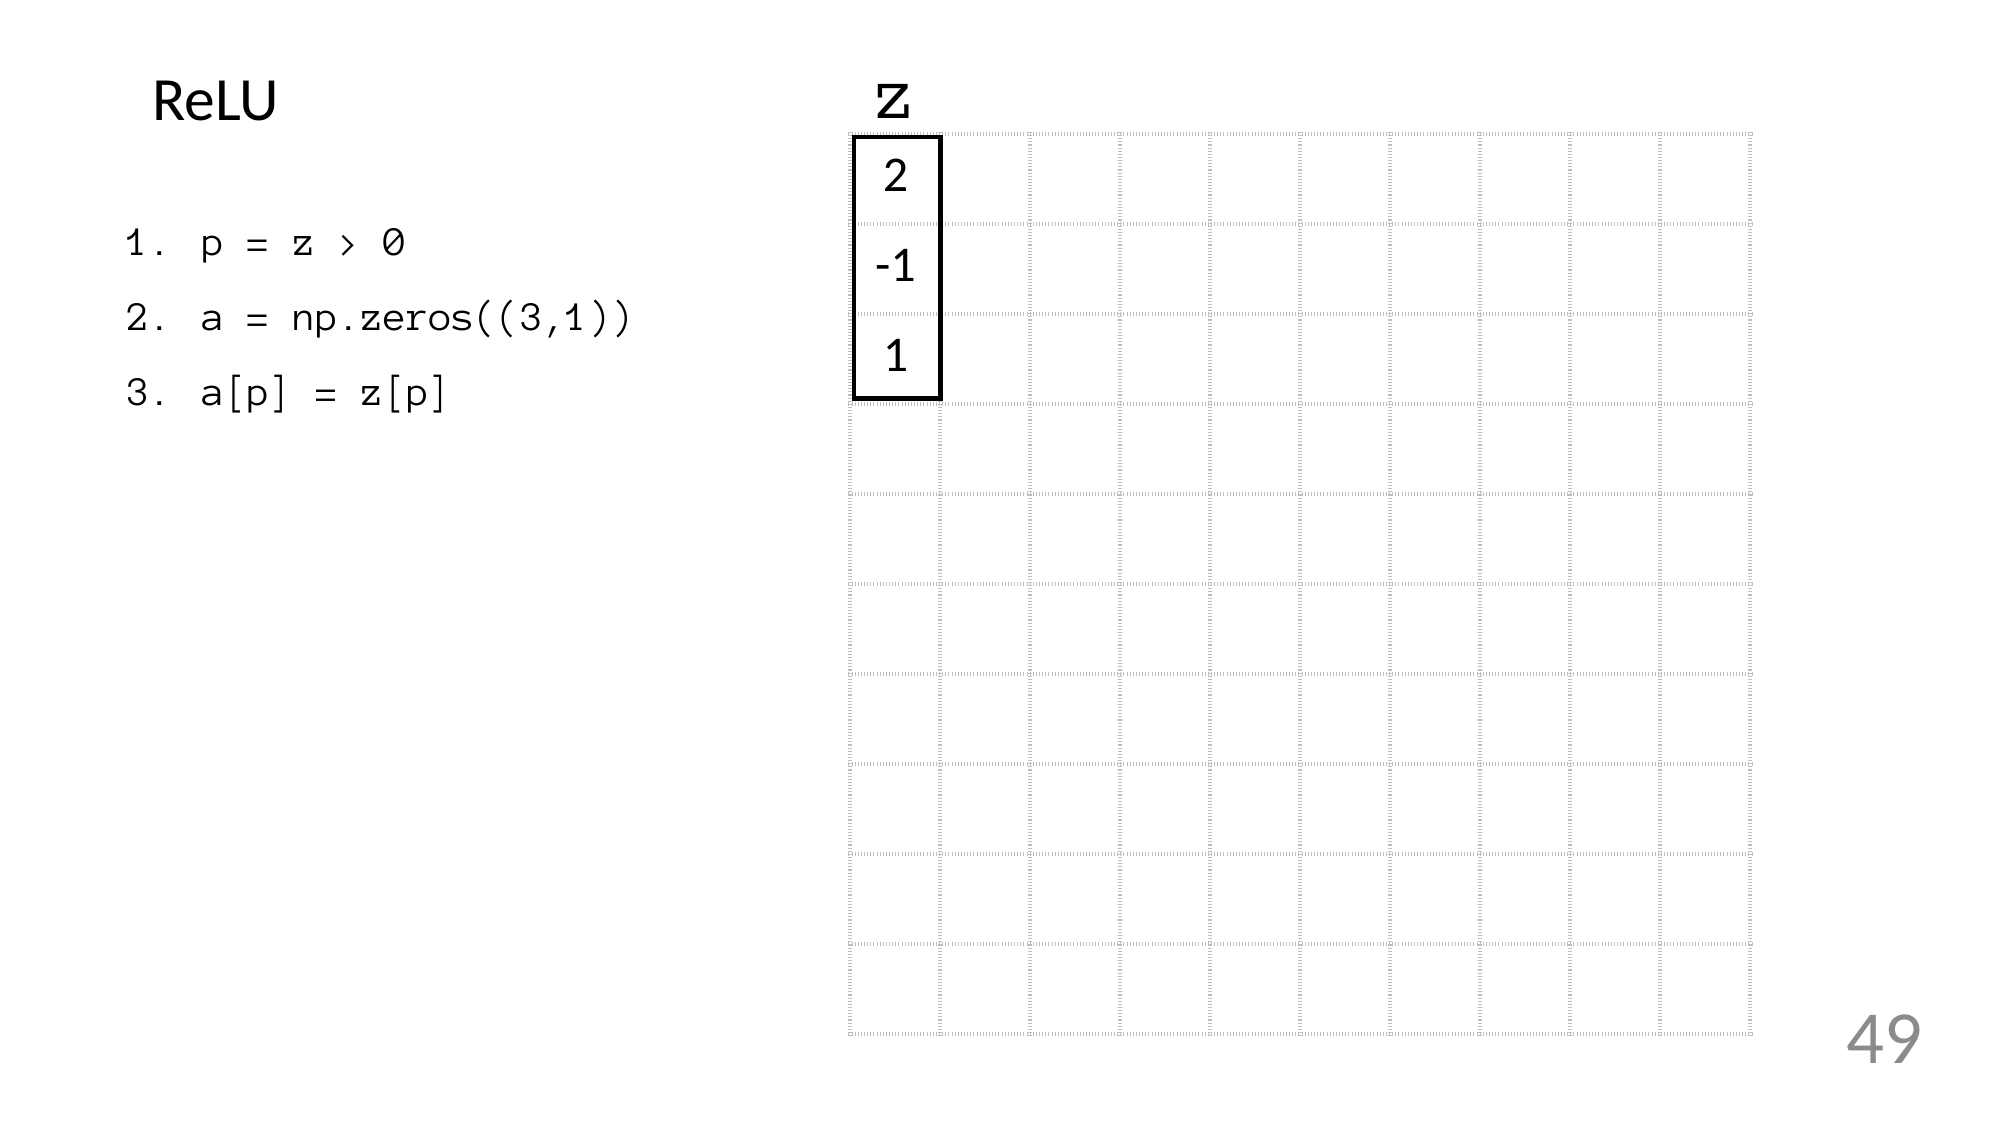

z
# ReLU
| 2 |  |  |  |  |  |  |  |  |  |
| --- | --- | --- | --- | --- | --- | --- | --- | --- | --- |
| -1 |  |  |  |  |  |  |  |  |  |
| 1 |  |  |  |  |  |  |  |  |  |
|  |  |  |  |  |  |  |  |  |  |
|  |  |  |  |  |  |  |  |  |  |
|  |  |  |  |  |  |  |  |  |  |
|  |  |  |  |  |  |  |  |  |  |
|  |  |  |  |  |  |  |  |  |  |
|  |  |  |  |  |  |  |  |  |  |
|  |  |  |  |  |  |  |  |  |  |

p = z > 0
a = np.zeros((3,1))
a[p] = z[p]

49